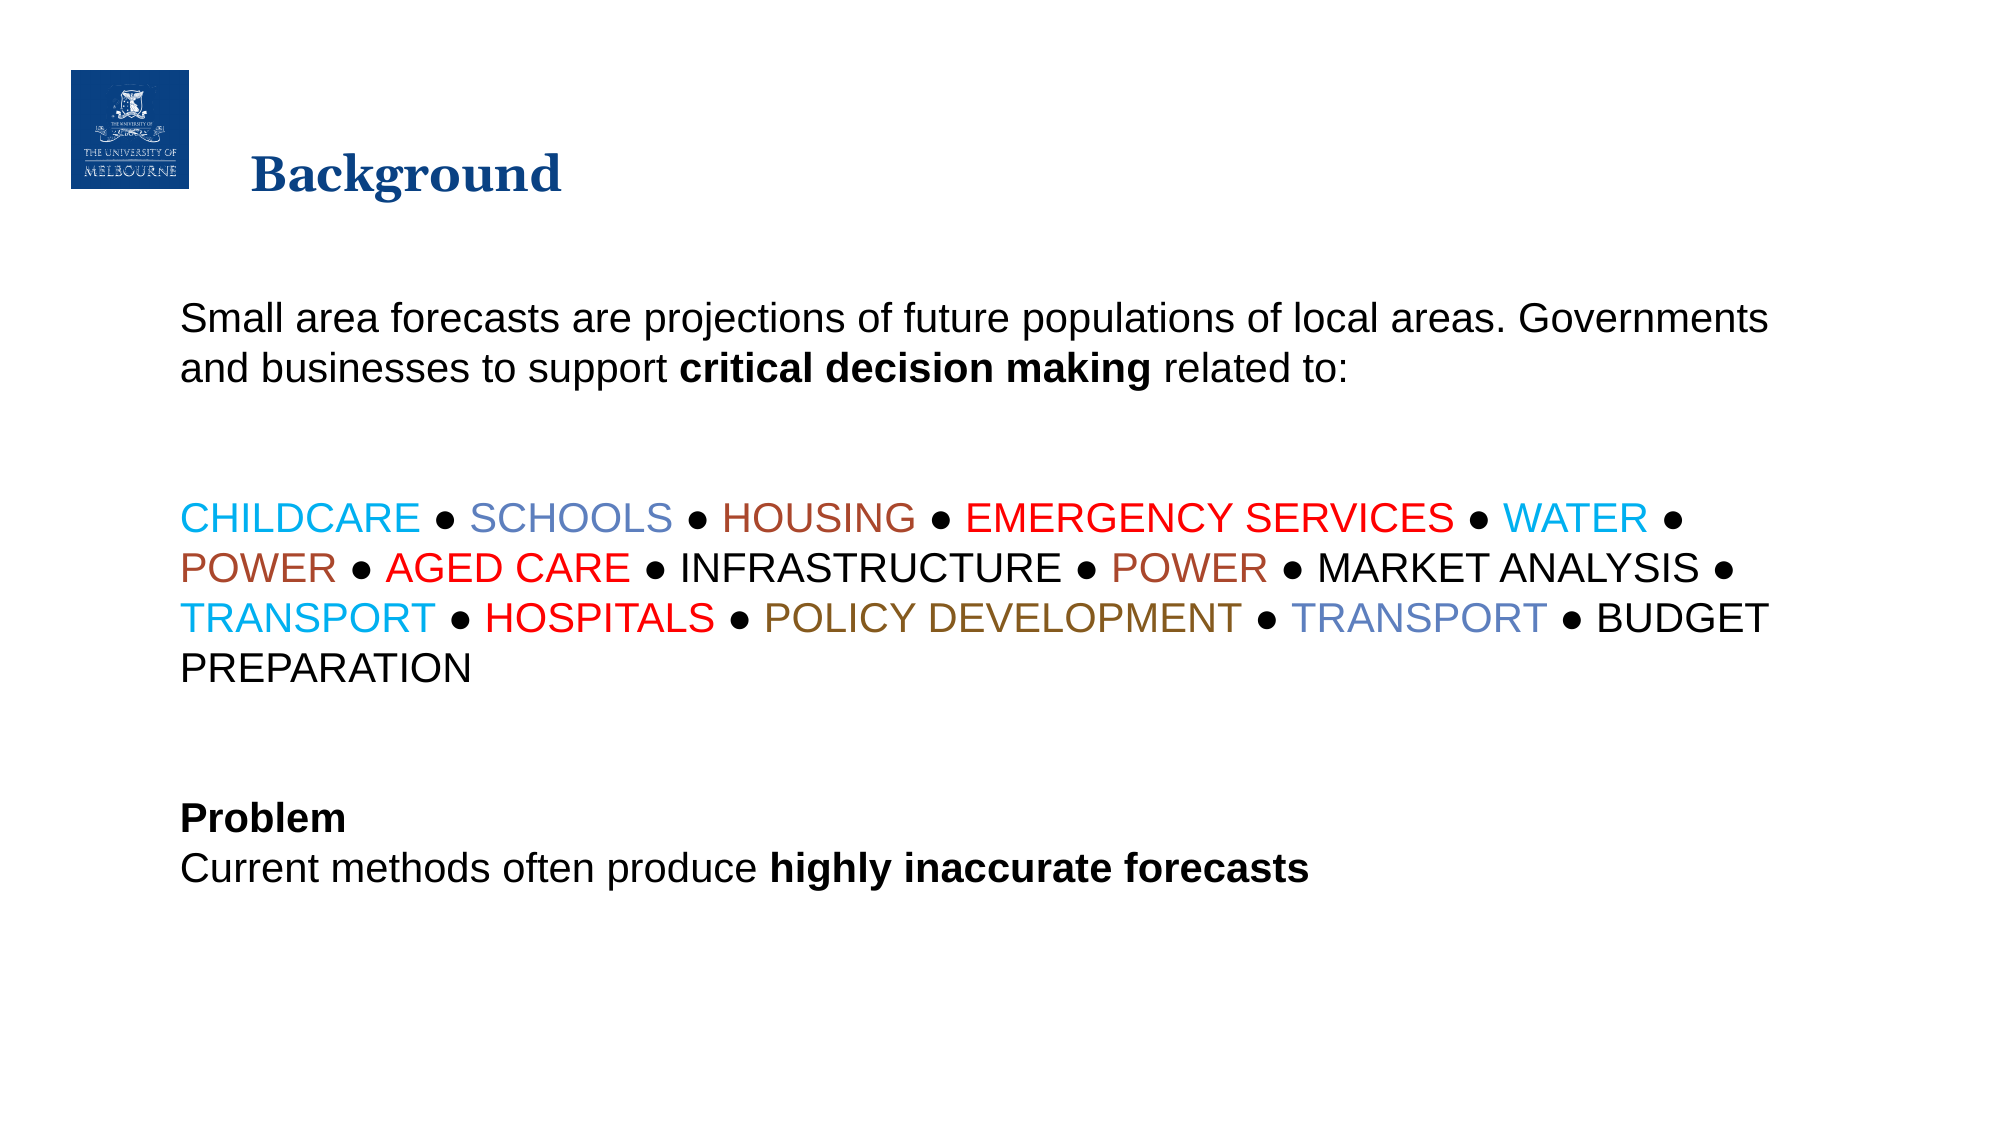

# Background
Small area forecasts are projections of future populations of local areas. Governments and businesses to support critical decision making related to:

CHILDCARE ● SCHOOLS ● HOUSING ● EMERGENCY SERVICES ● WATER ● POWER ● AGED CARE ● INFRASTRUCTURE ● POWER ● MARKET ANALYSIS ● TRANSPORT ● HOSPITALS ● POLICY DEVELOPMENT ● TRANSPORT ● BUDGET PREPARATION

Problem
Current methods often produce highly inaccurate forecasts